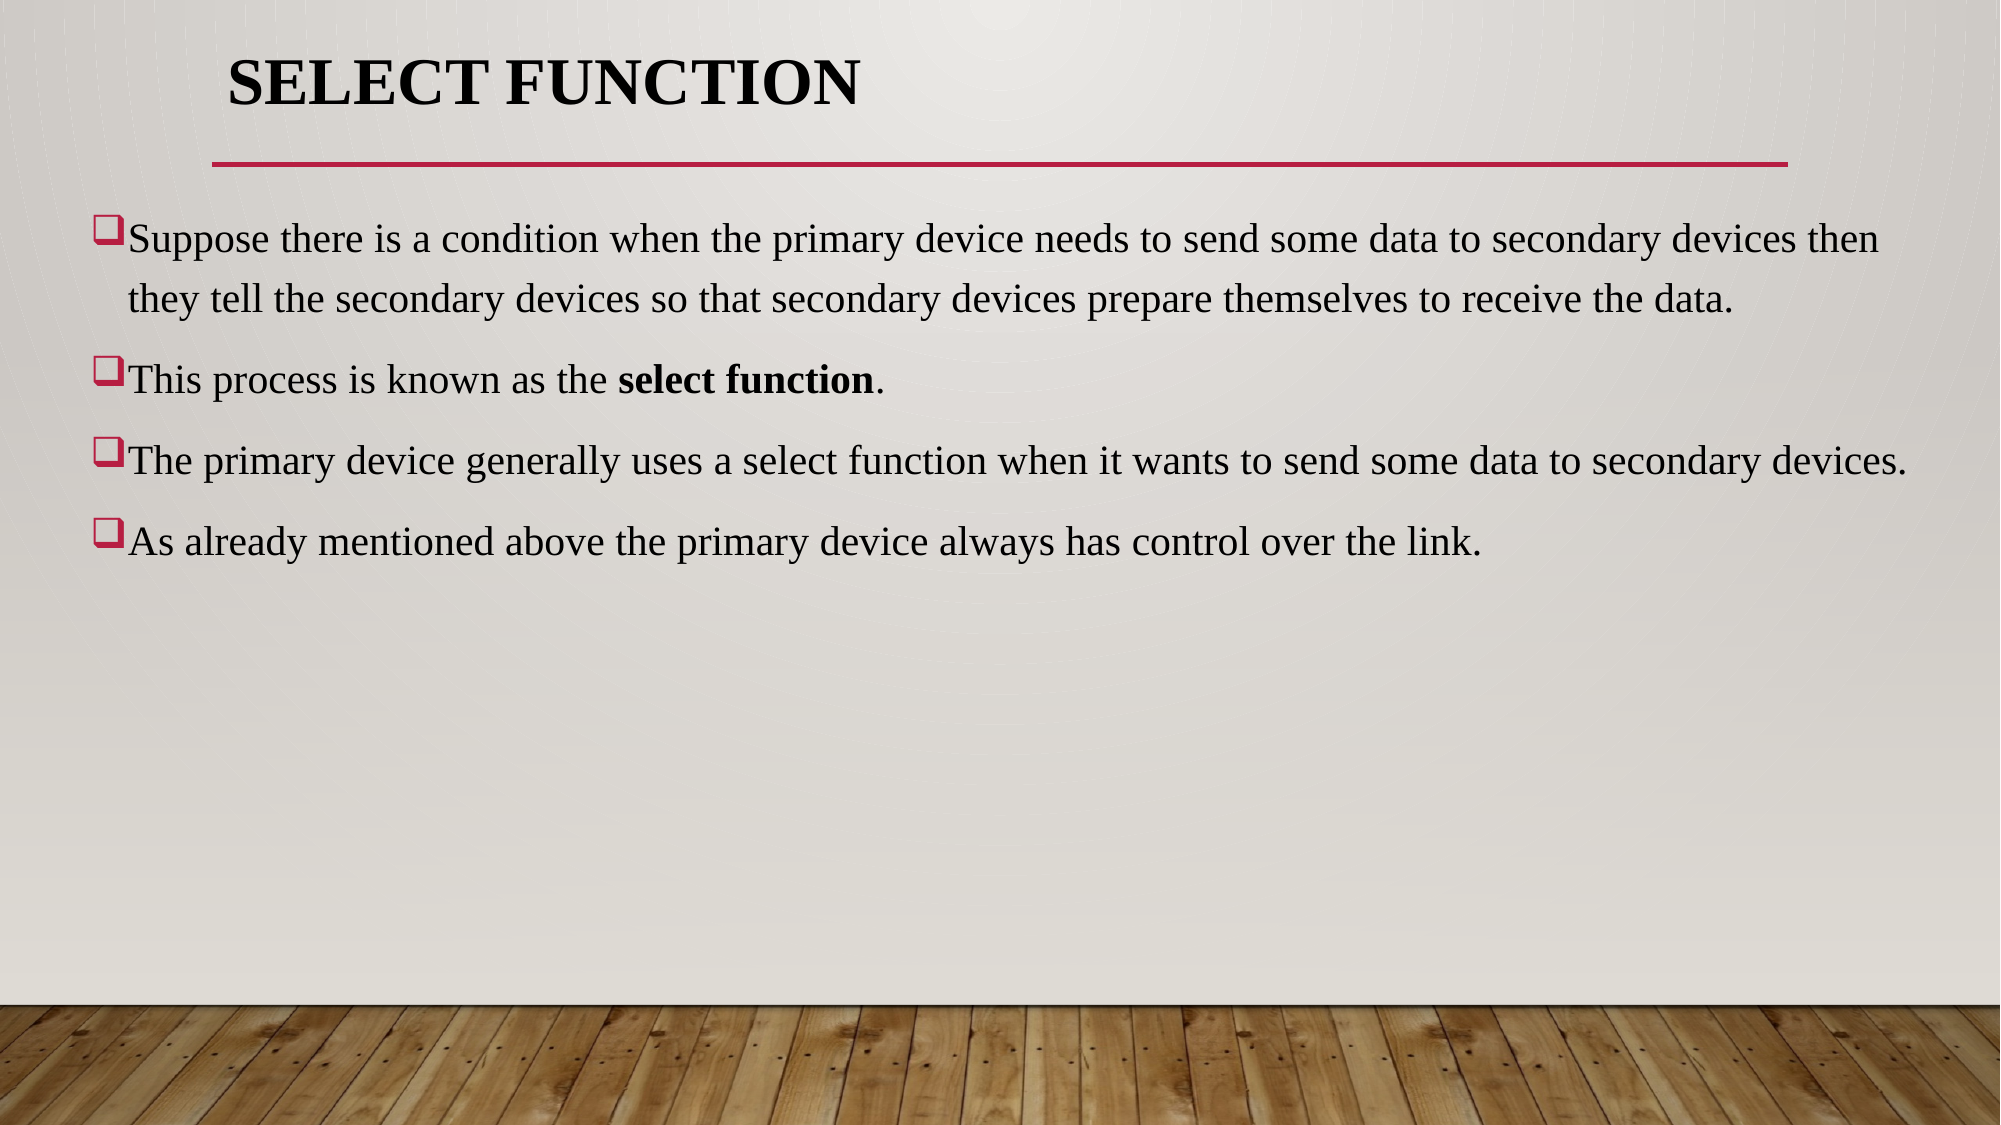

# SELECT FUNCTION
Suppose there is a condition when the primary device needs to send some data to secondary devices then they tell the secondary devices so that secondary devices prepare themselves to receive the data.
This process is known as the select function.
The primary device generally uses a select function when it wants to send some data to secondary devices.
As already mentioned above the primary device always has control over the link.